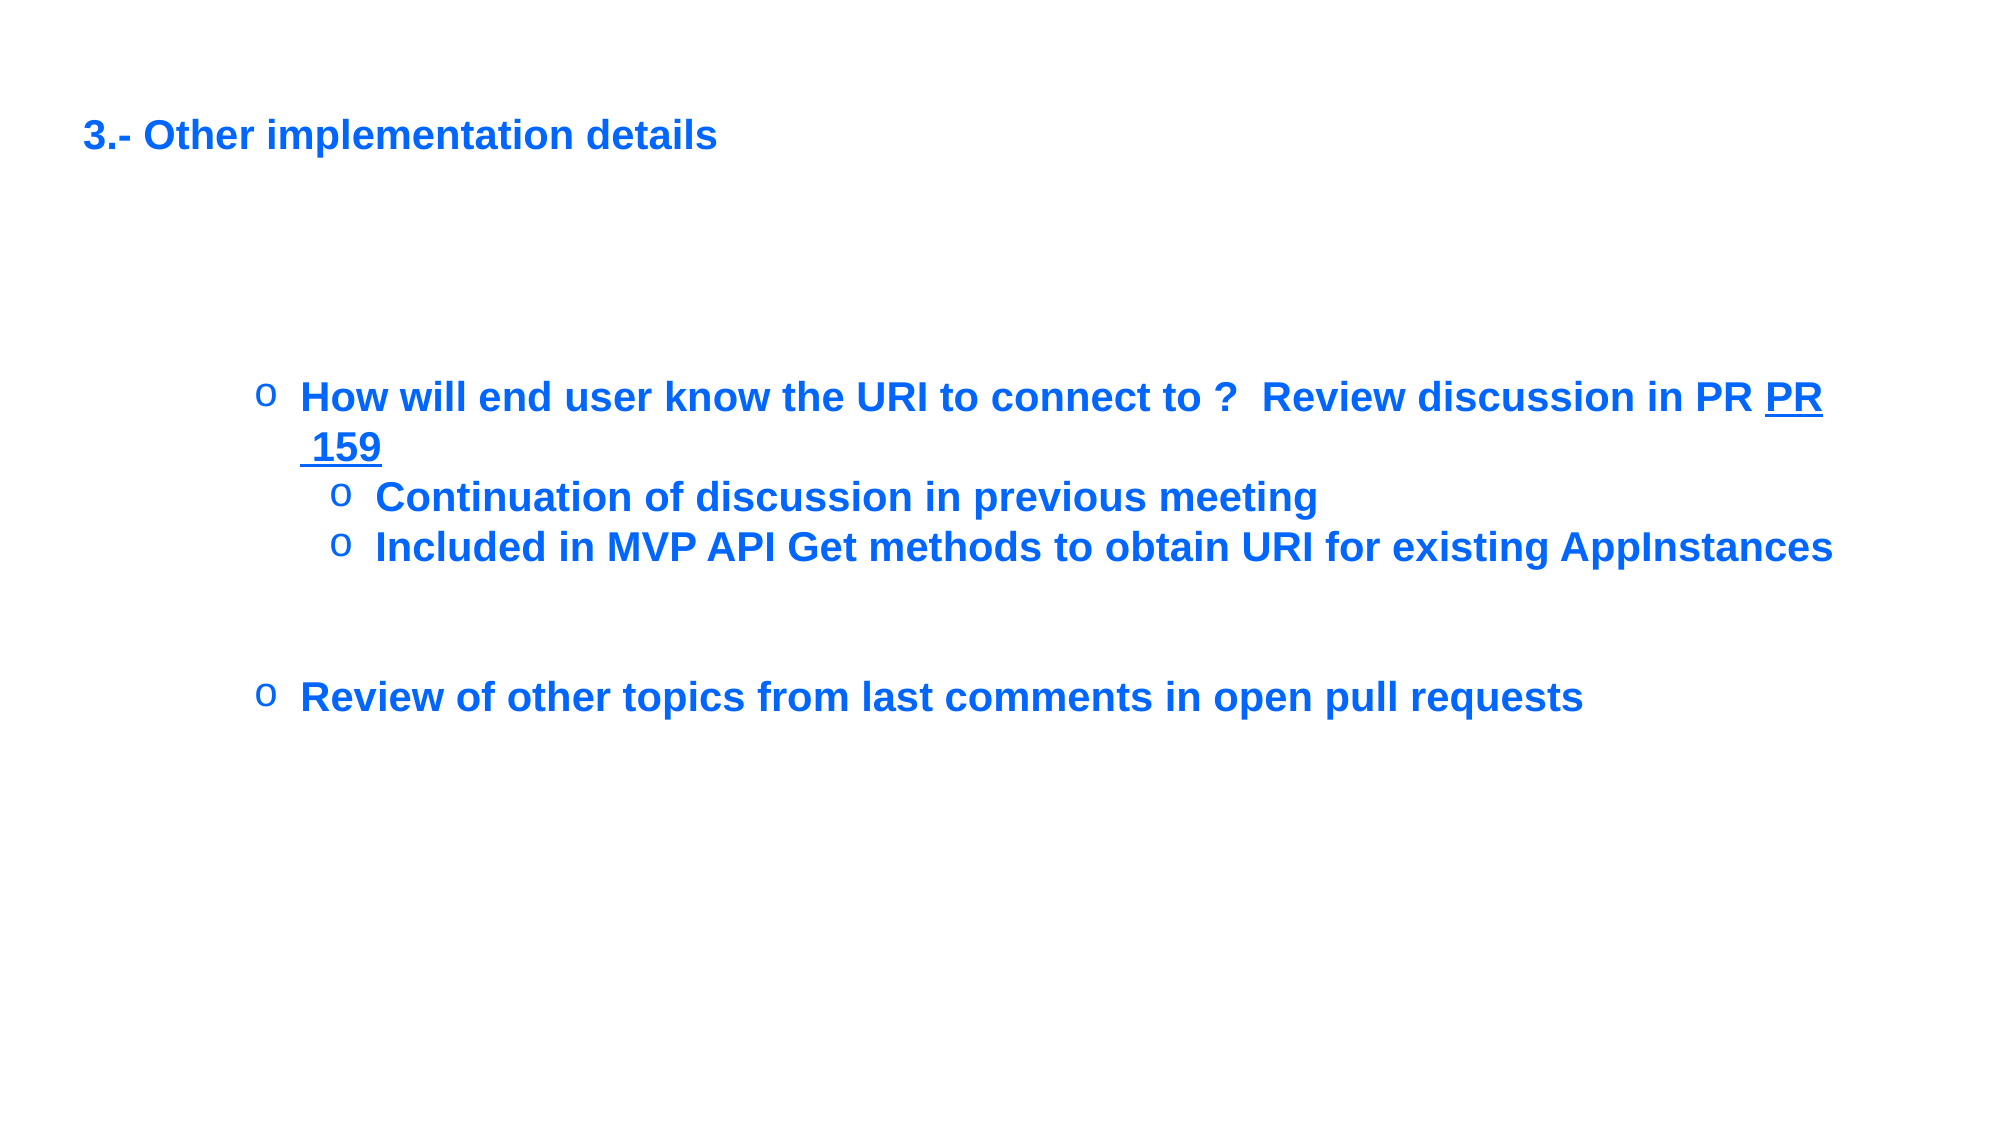

3.- Other implementation details

How will end user know the URI to connect to ?  Review discussion in PR PR 159
Continuation of discussion in previous meeting
Included in MVP API Get methods to obtain URI for existing AppInstances

Review of other topics from last comments in open pull requests